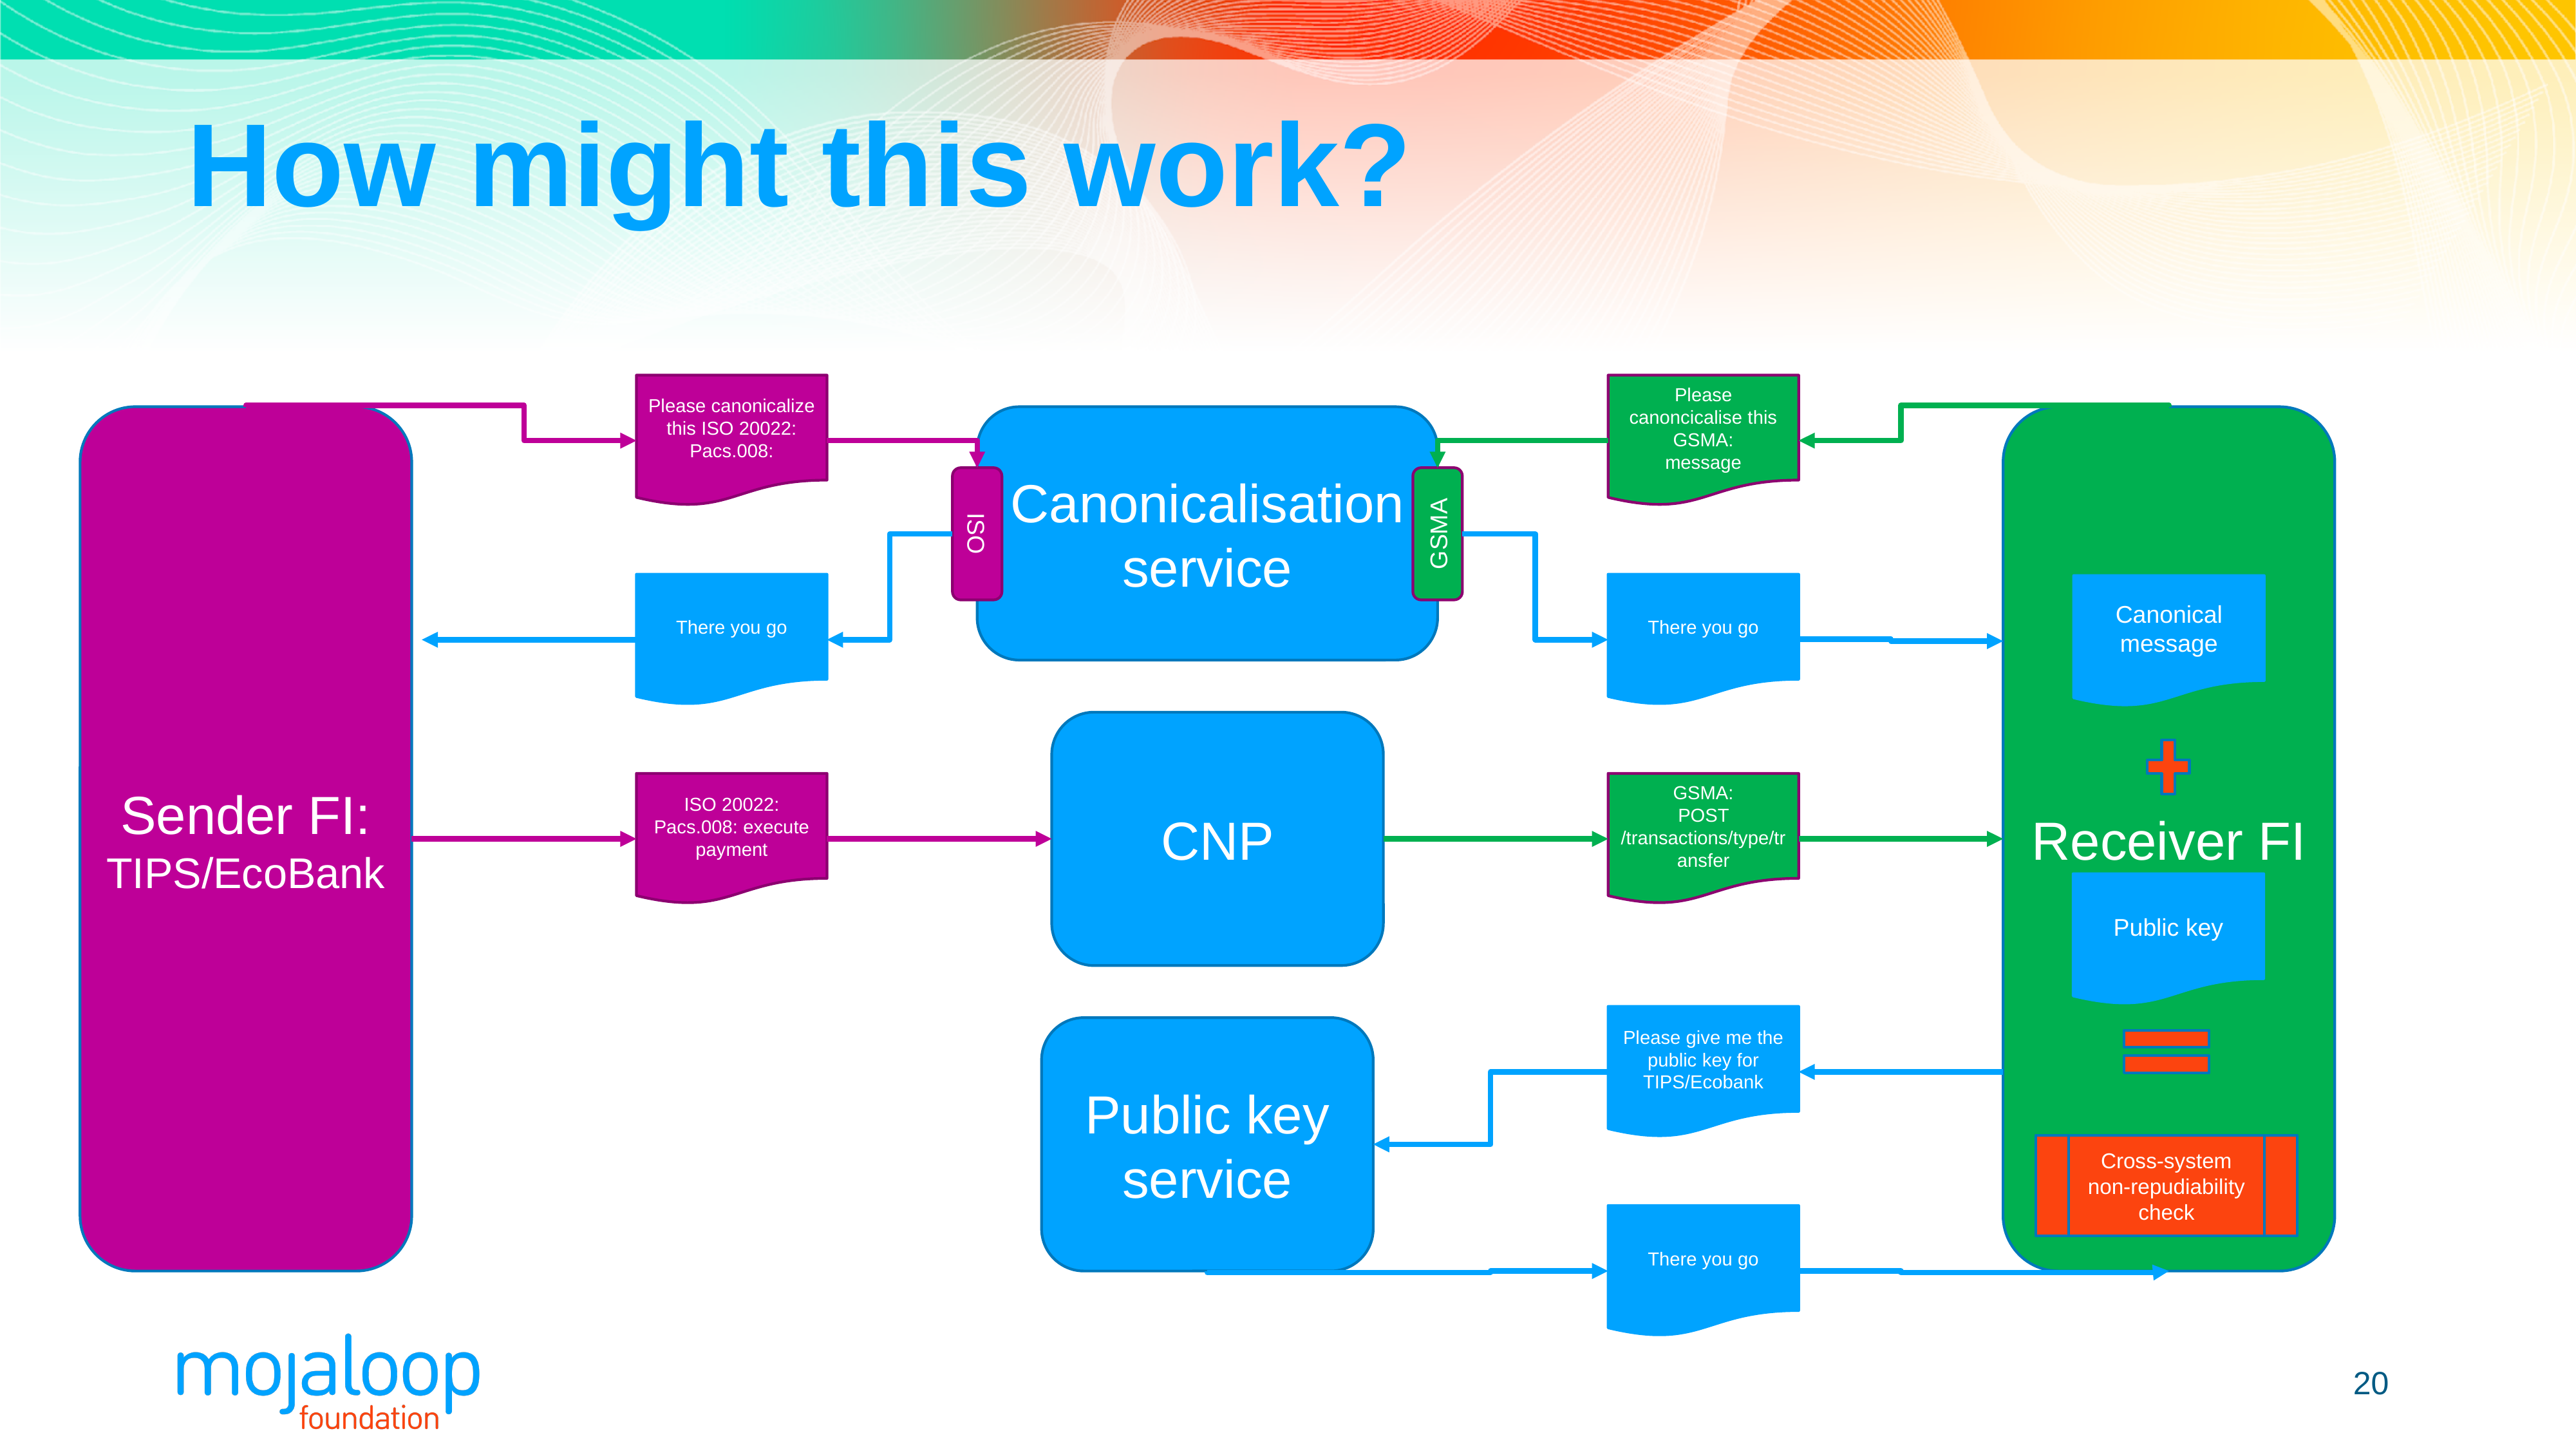

# How might this work?
Please canoncicalise this GSMA:
message
Please canonicalize this ISO 20022:
Pacs.008:
Canonicalisation service
Sender FI:
TIPS/EcoBank
Receiver FI
ISO
GSMA
There you go
There you go
Canonical message
CNP

ISO 20022:
Pacs.008: execute payment
GSMA:
POST /transactions/type/transfer
Public key
Please give me the public key for TIPS/Ecobank

Public key service
Cross-system non-repudiability check
There you go
20